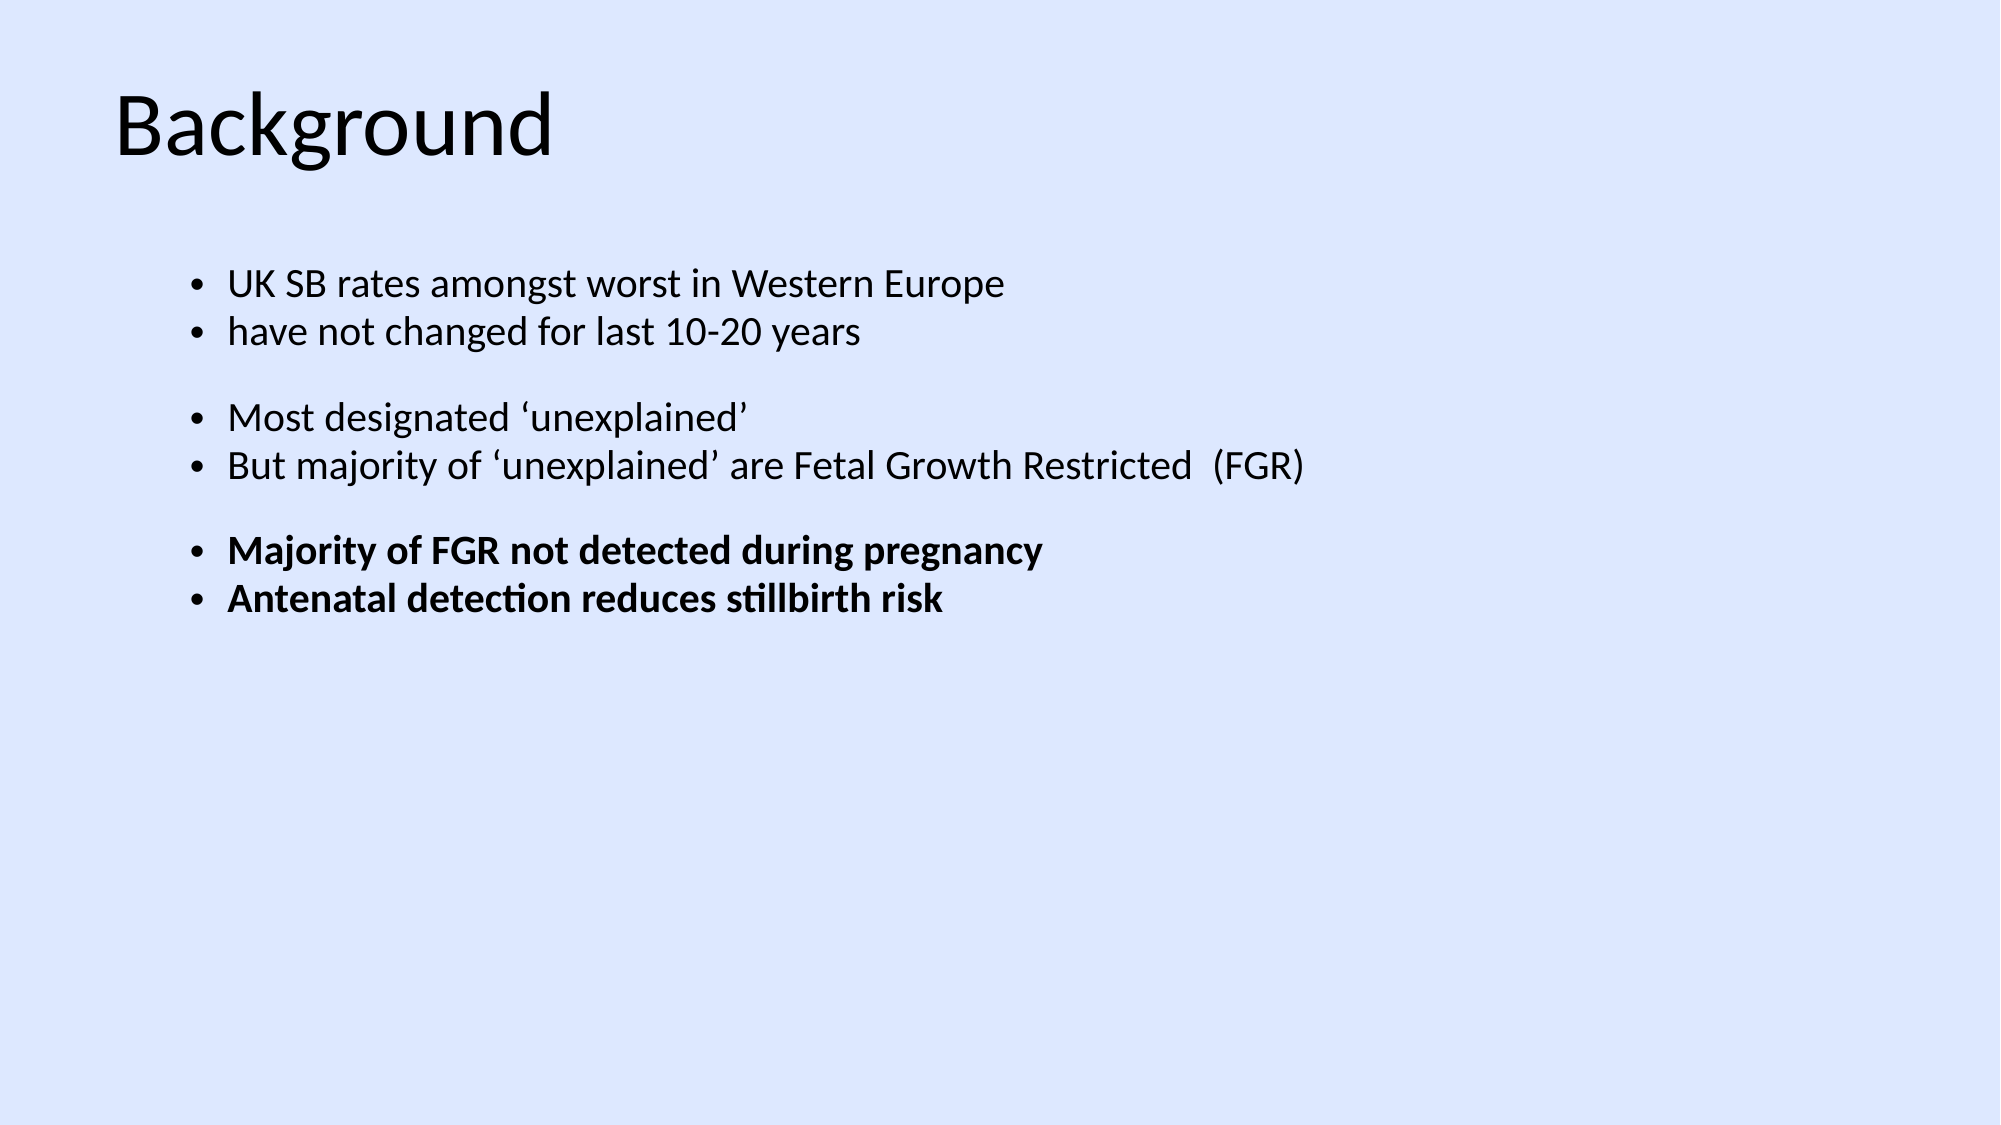

Background

UK SB rates amongst worst in Western Europe
have not changed for last 10-20 years
Most designated ‘unexplained’
But majority of ‘unexplained’ are Fetal Growth Restricted  (FGR)
Majority of FGR not detected during pregnancy
Antenatal detection reduces stillbirth risk